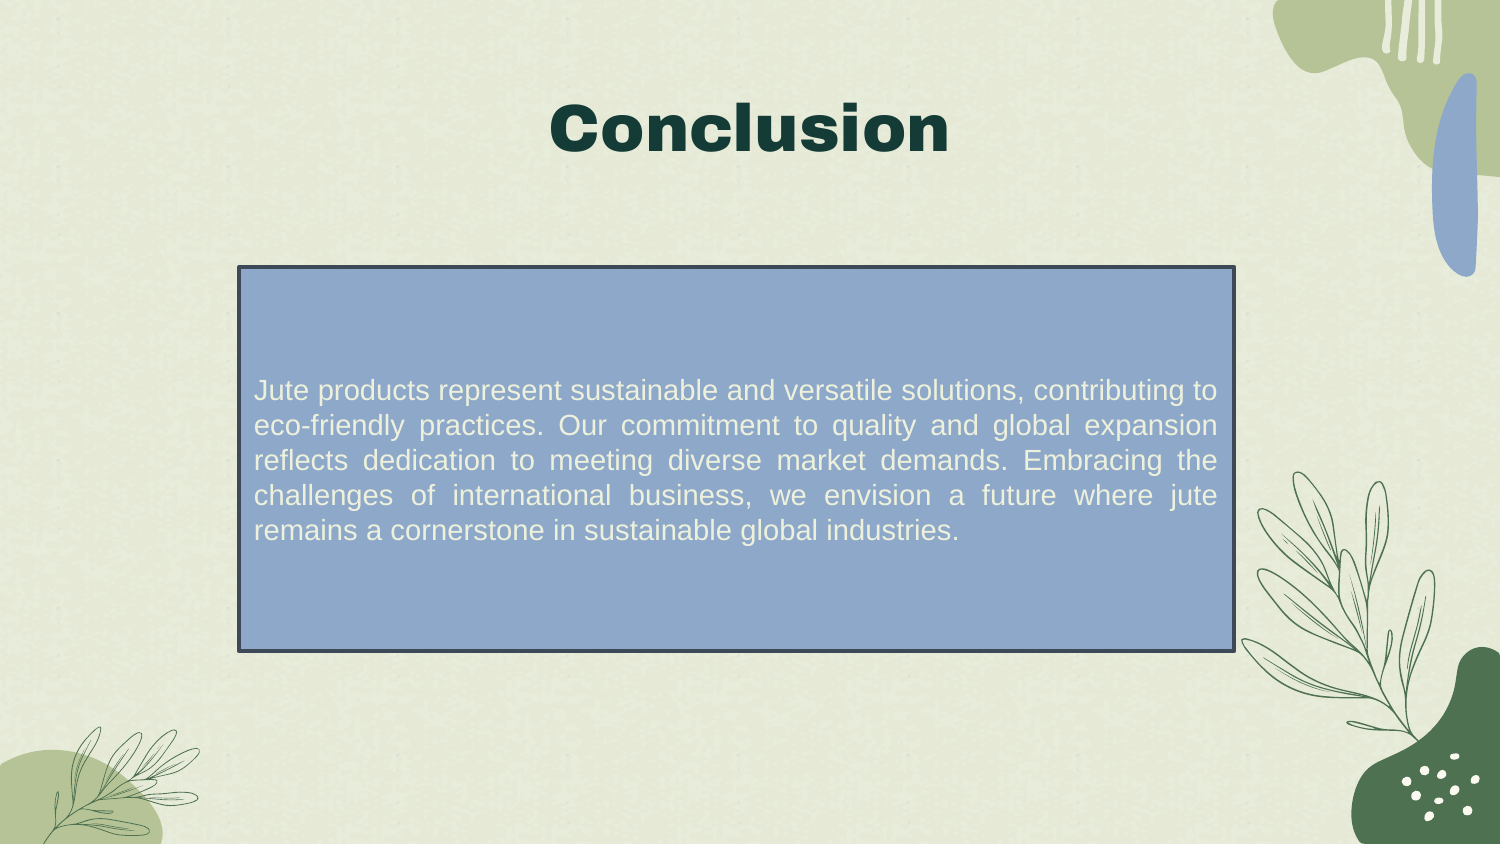

# Conclusion
Jute products represent sustainable and versatile solutions, contributing to eco-friendly practices. Our commitment to quality and global expansion reflects dedication to meeting diverse market demands. Embracing the challenges of international business, we envision a future where jute remains a cornerstone in sustainable global industries.